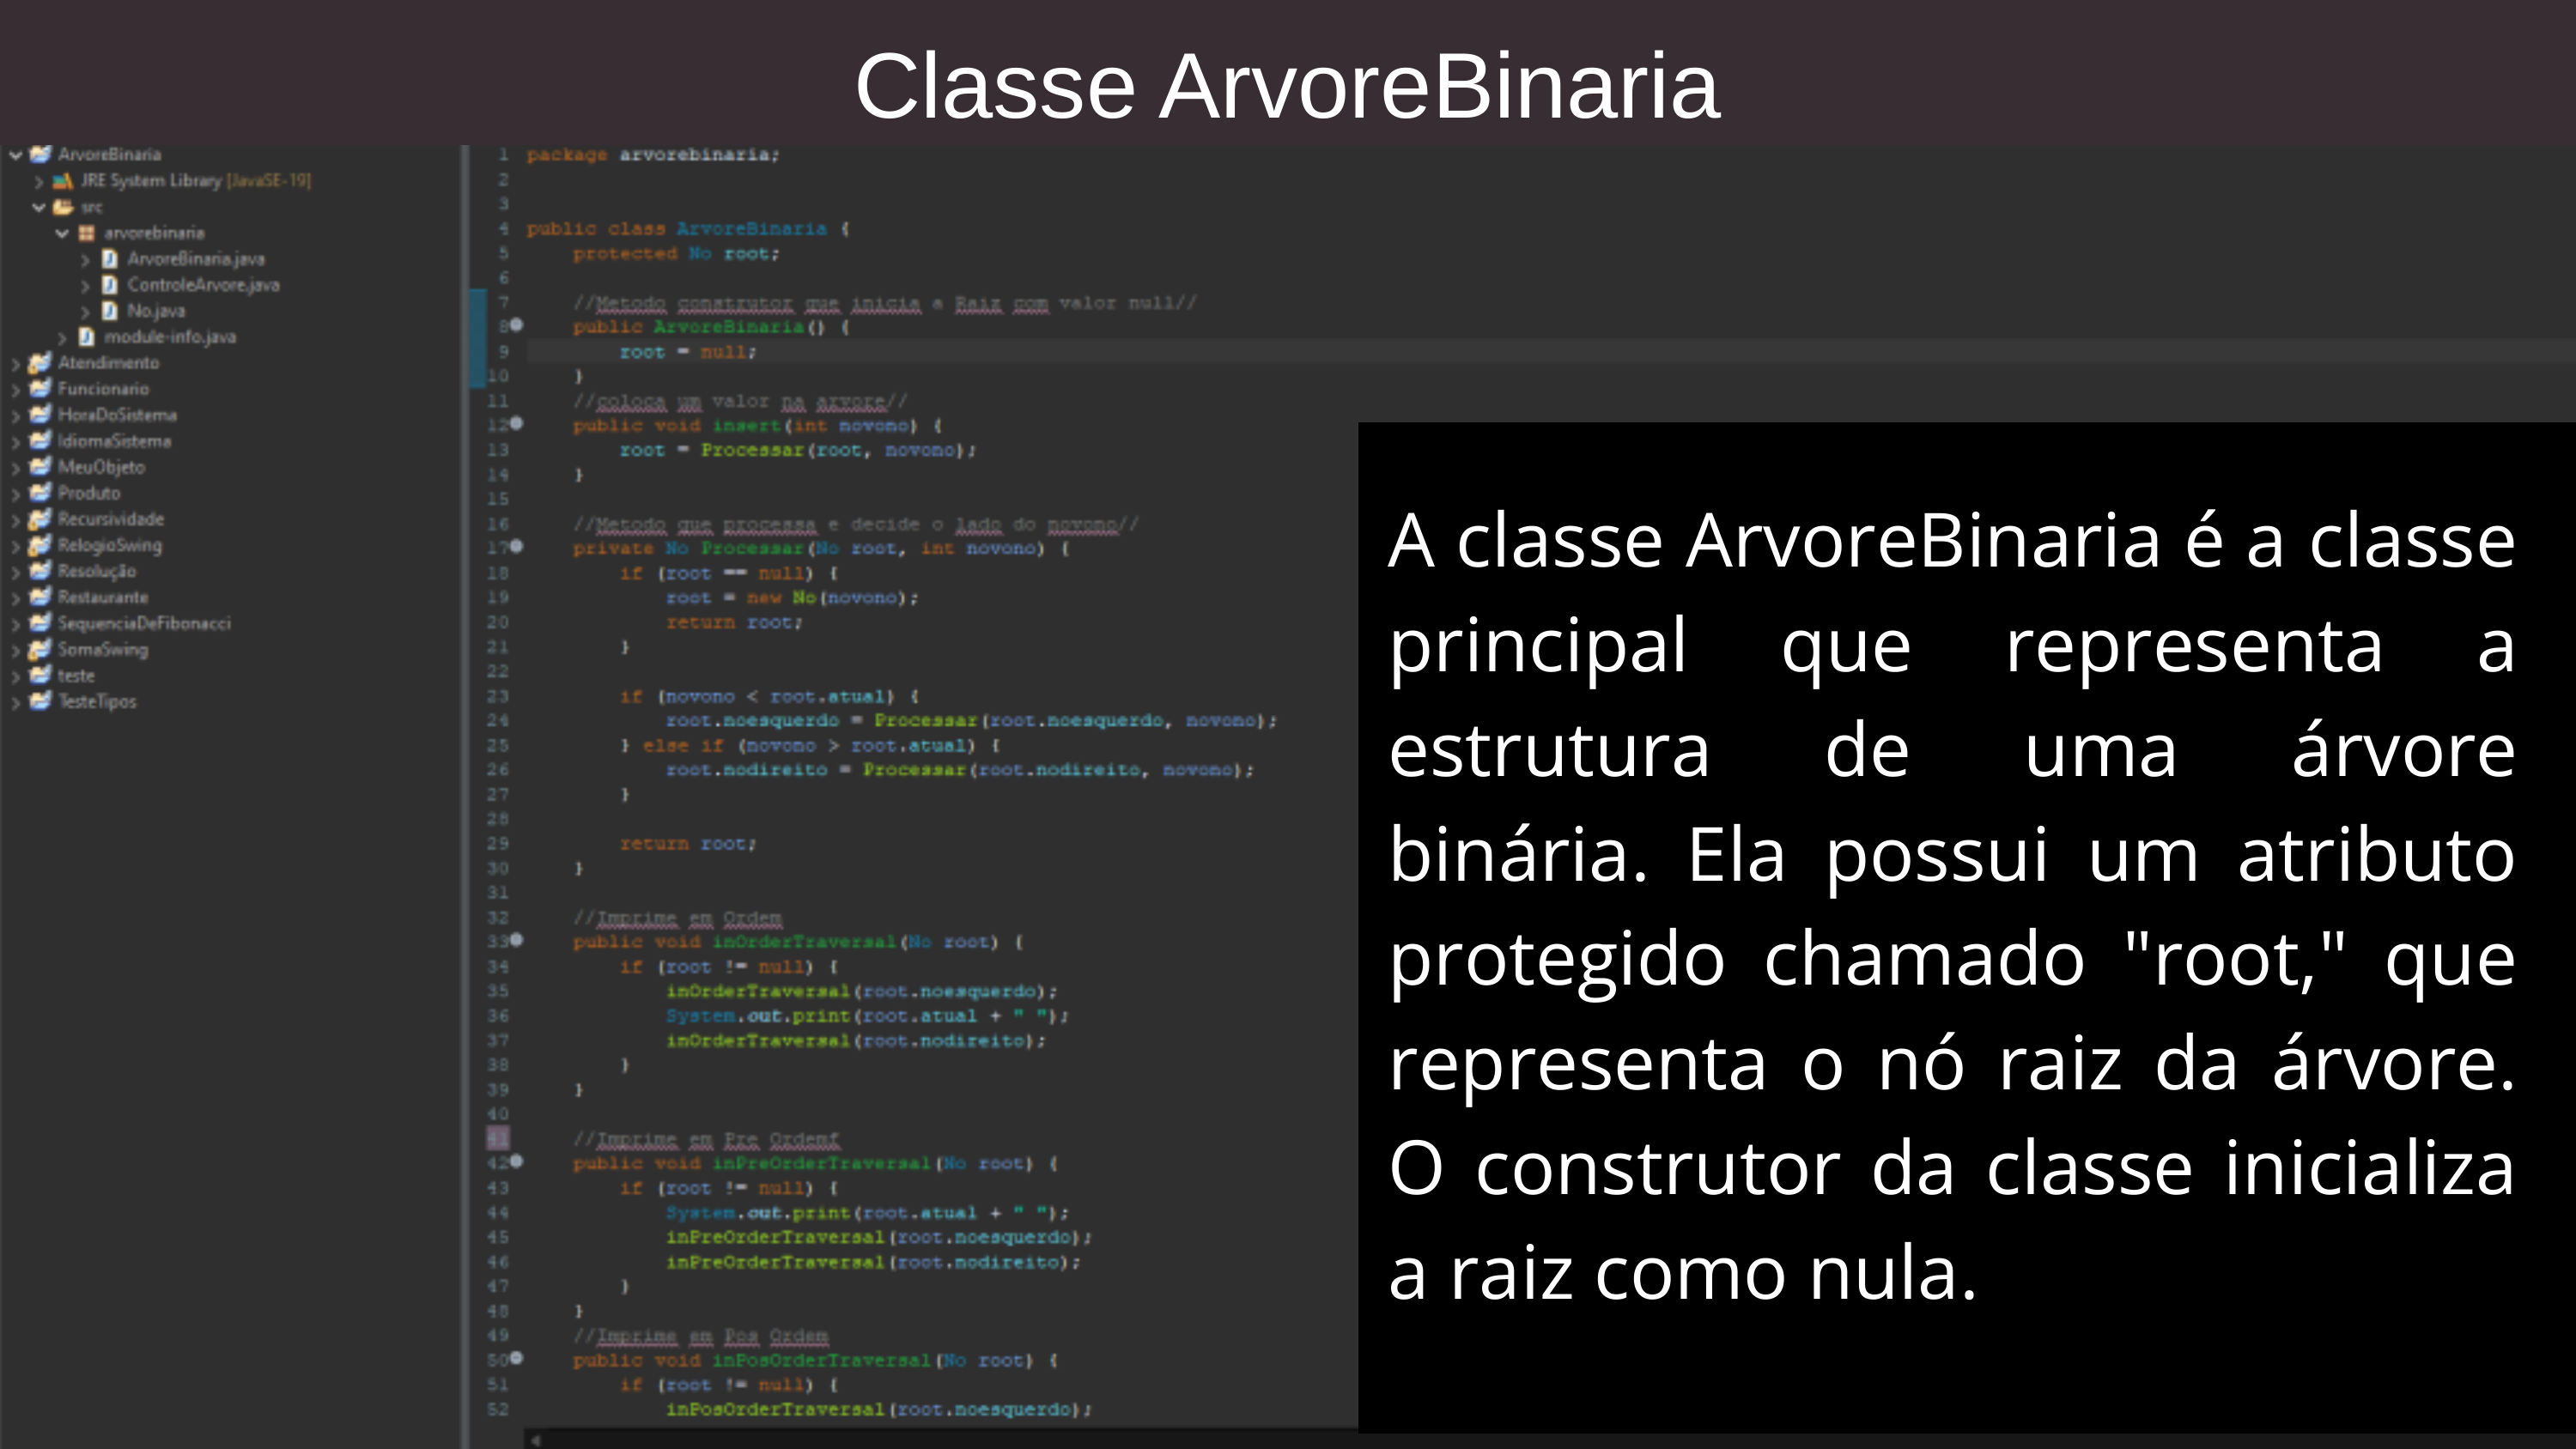

Classe ArvoreBinaria

A classe ArvoreBinaria é a classe principal que representa a estrutura de uma árvore binária. Ela possui um atributo protegido chamado "root," que representa o nó raiz da árvore. O construtor da classe inicializa a raiz como nula.